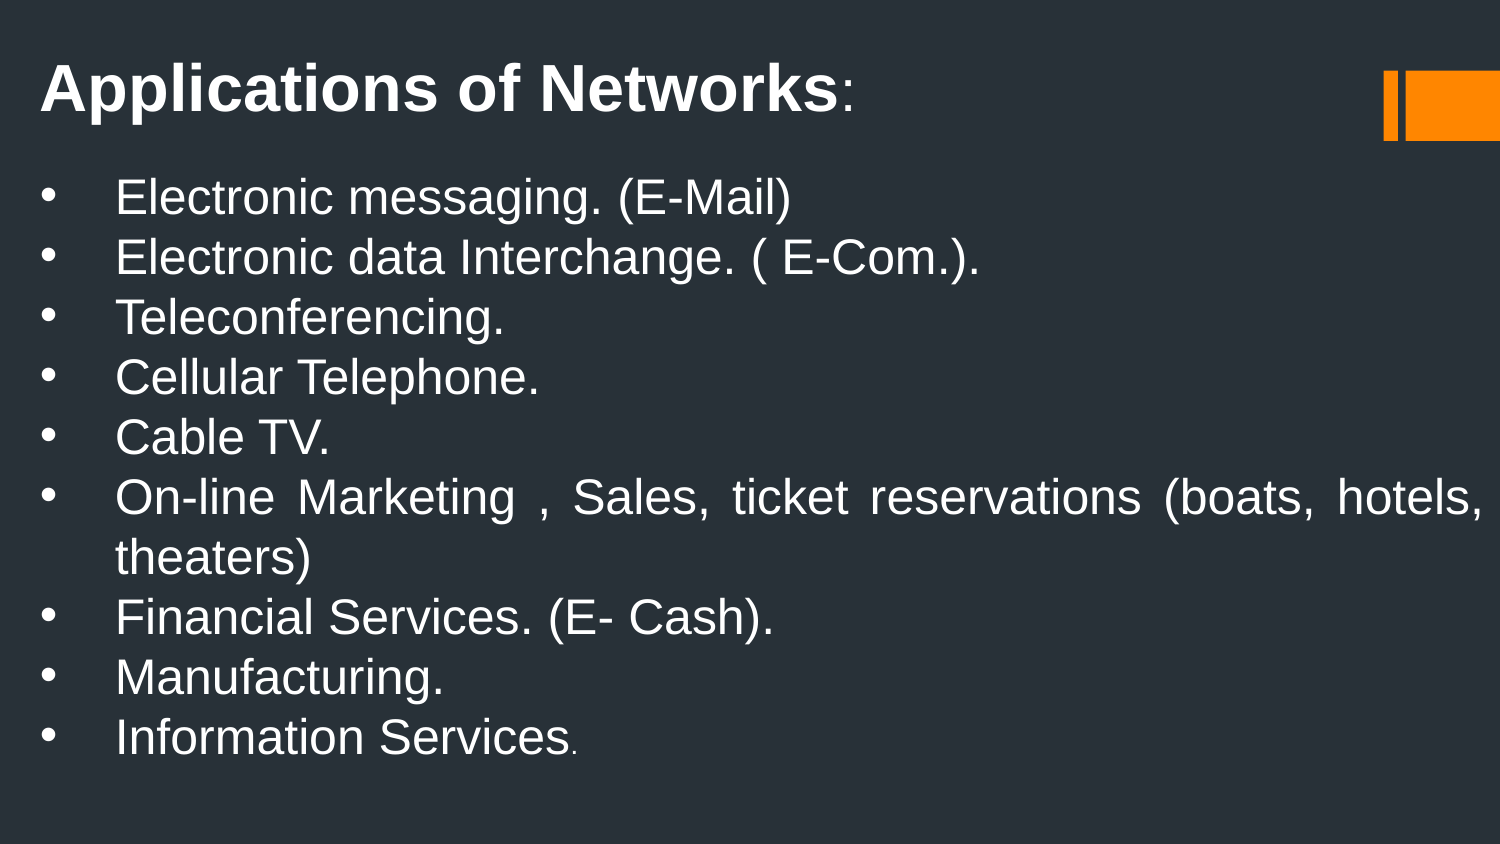

Applications of Networks:

Electronic messaging. (E-Mail)
Electronic data Interchange. ( E-Com.).
Teleconferencing.
Cellular Telephone.
Cable TV.
On-line Marketing , Sales, ticket reservations (boats, hotels, theaters)
Financial Services. (E- Cash).
Manufacturing.
Information Services.